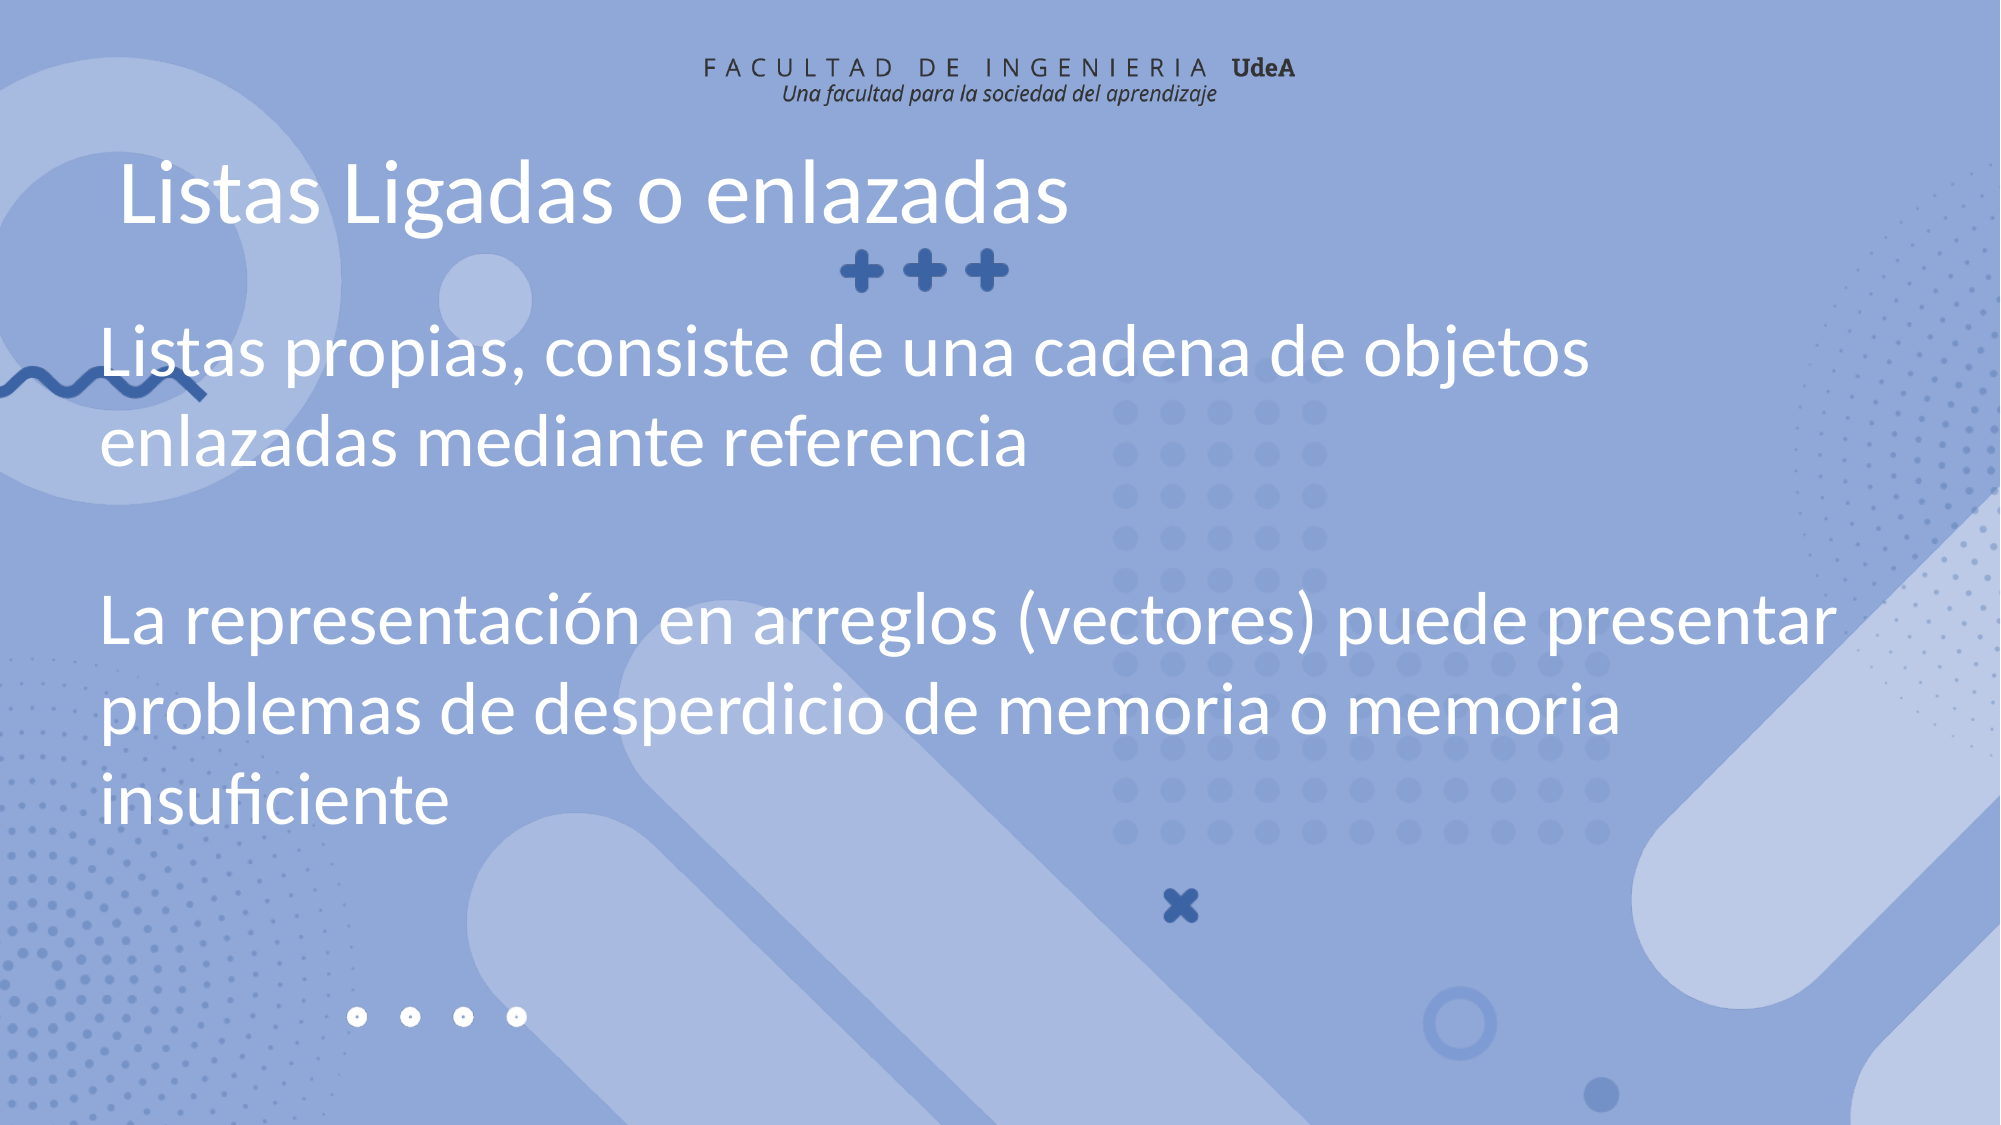

# Listas Ligadas o enlazadas
Listas propias, consiste de una cadena de objetos enlazadas mediante referencia
La representación en arreglos (vectores) puede presentar problemas de desperdicio de memoria o memoria insuficiente